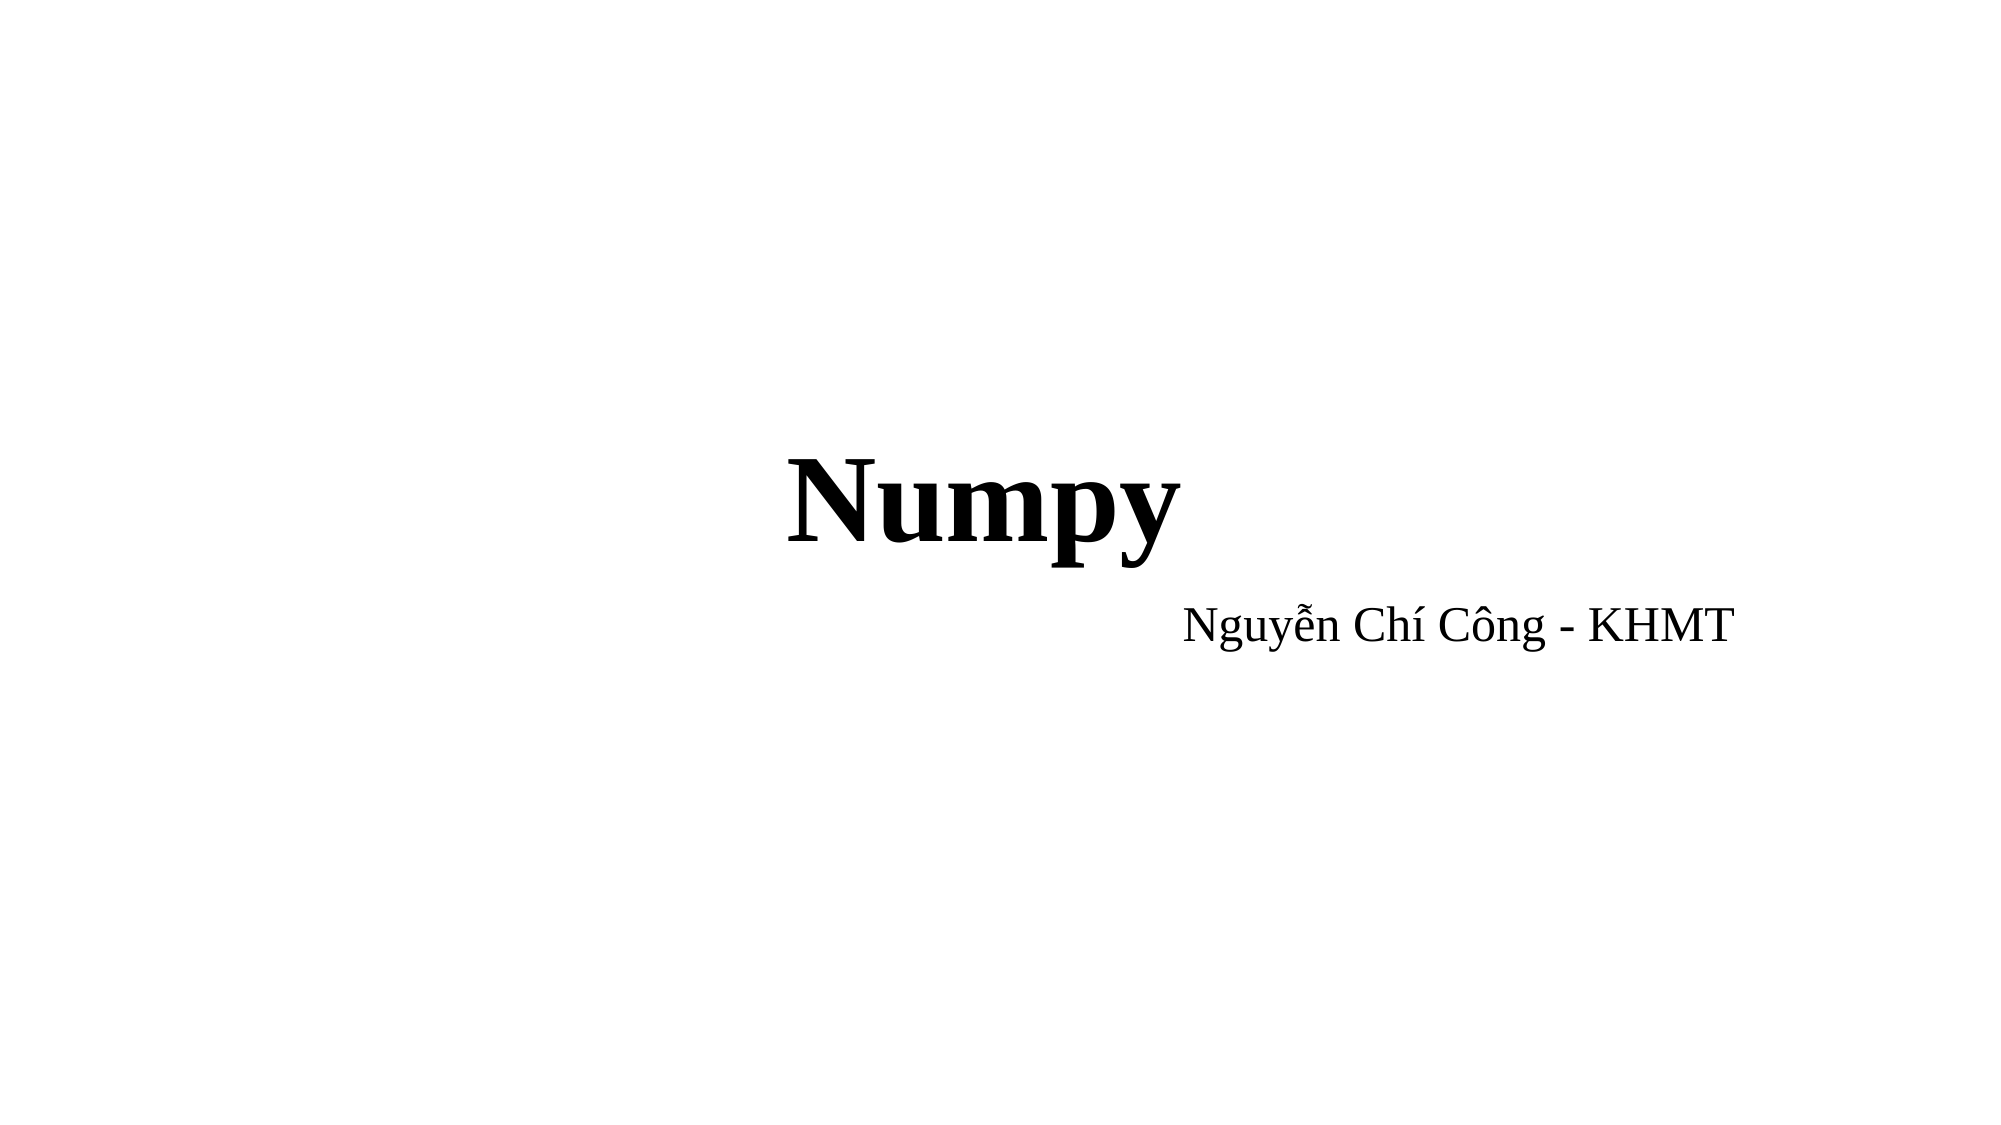

# Numpy
Nguyễn Chí Công - KHMT